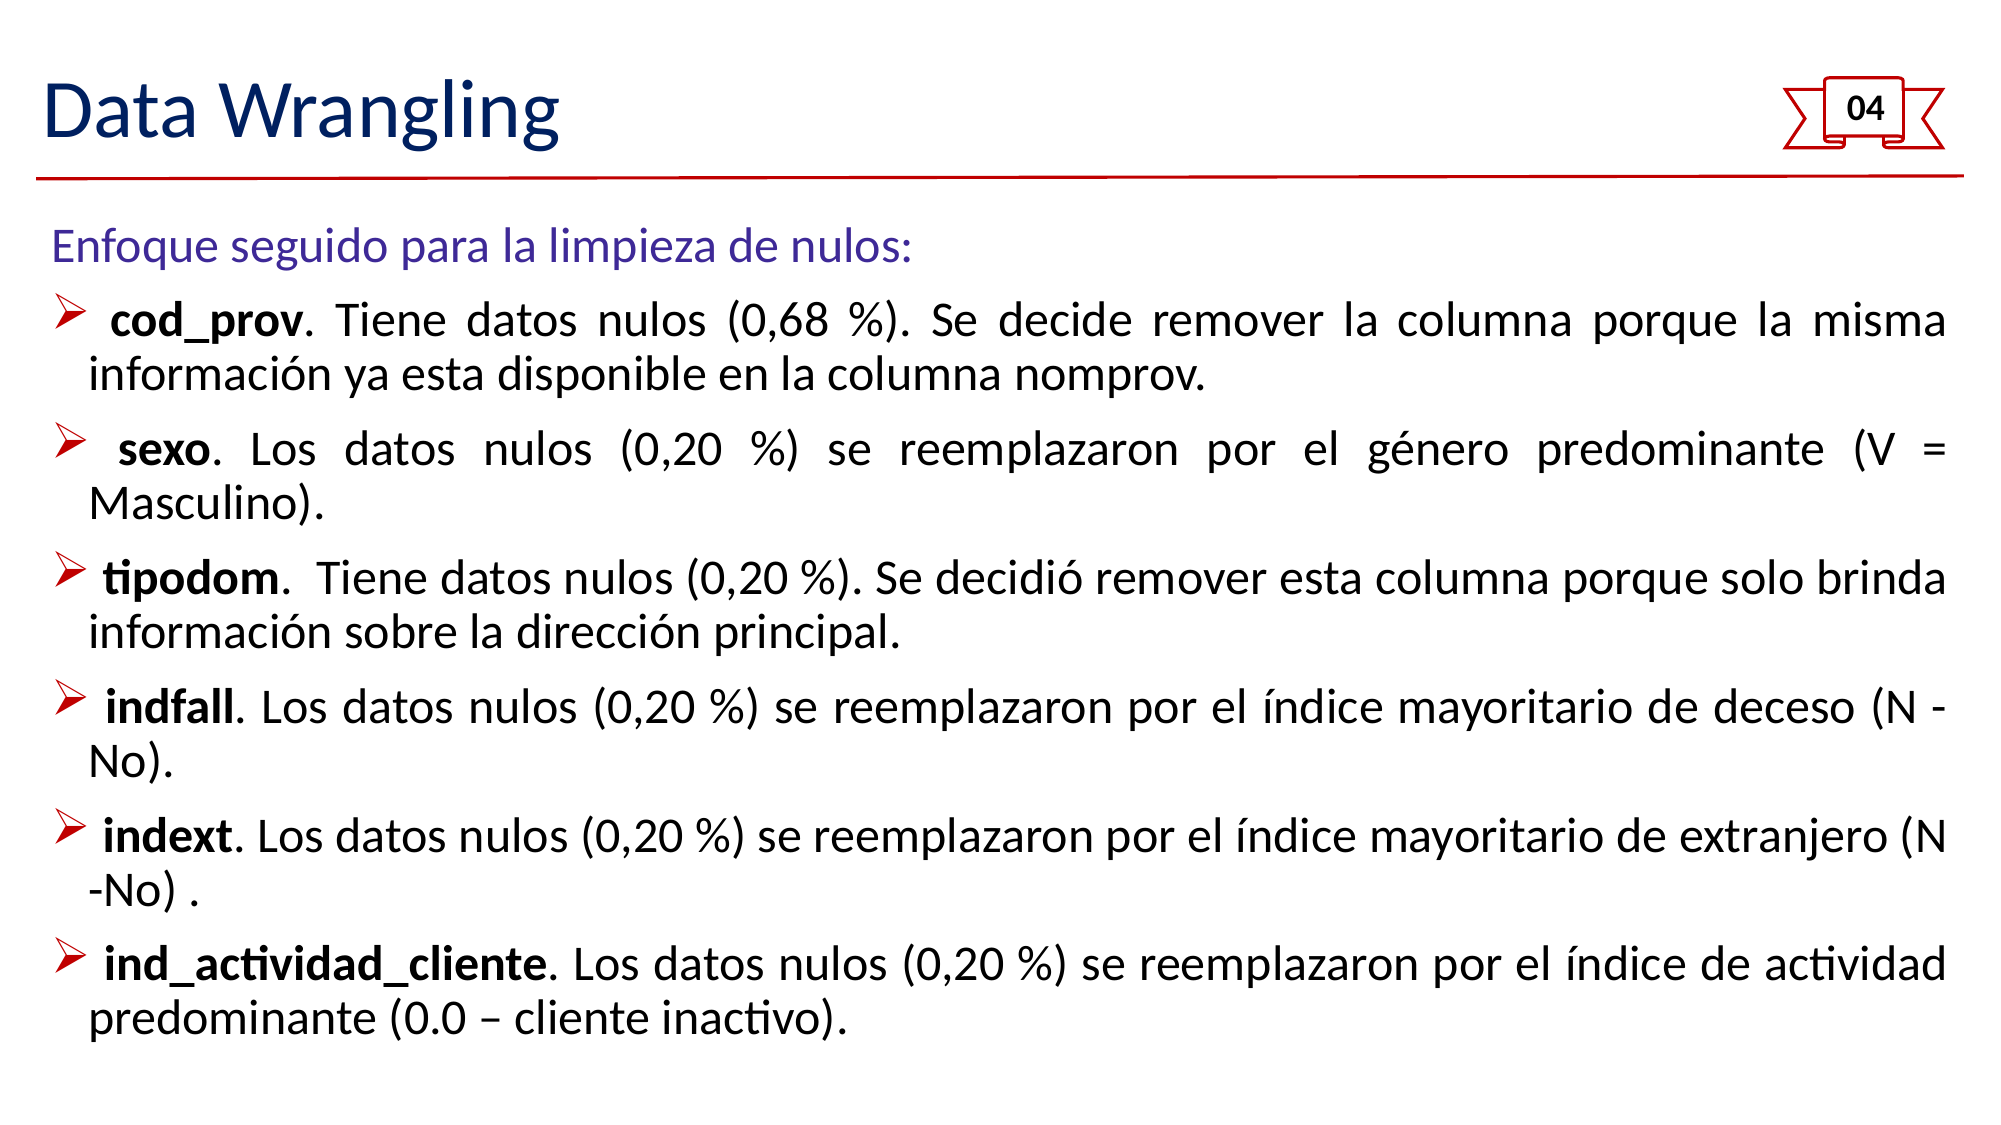

# Data Wrangling
04

Enfoque seguido para la limpieza de nulos:
 cod_prov. Tiene datos nulos (0,68 %). Se decide remover la columna porque la misma información ya esta disponible en la columna nomprov.
 sexo. Los datos nulos (0,20 %) se reemplazaron por el género predominante (V = Masculino).
 tipodom.  Tiene datos nulos (0,20 %). Se decidió remover esta columna porque solo brinda información sobre la dirección principal.
 indfall. Los datos nulos (0,20 %) se reemplazaron por el índice mayoritario de deceso (N - No).
 indext. Los datos nulos (0,20 %) se reemplazaron por el índice mayoritario de extranjero (N -No) .
 ind_actividad_cliente. Los datos nulos (0,20 %) se reemplazaron por el índice de actividad predominante (0.0 – cliente inactivo).